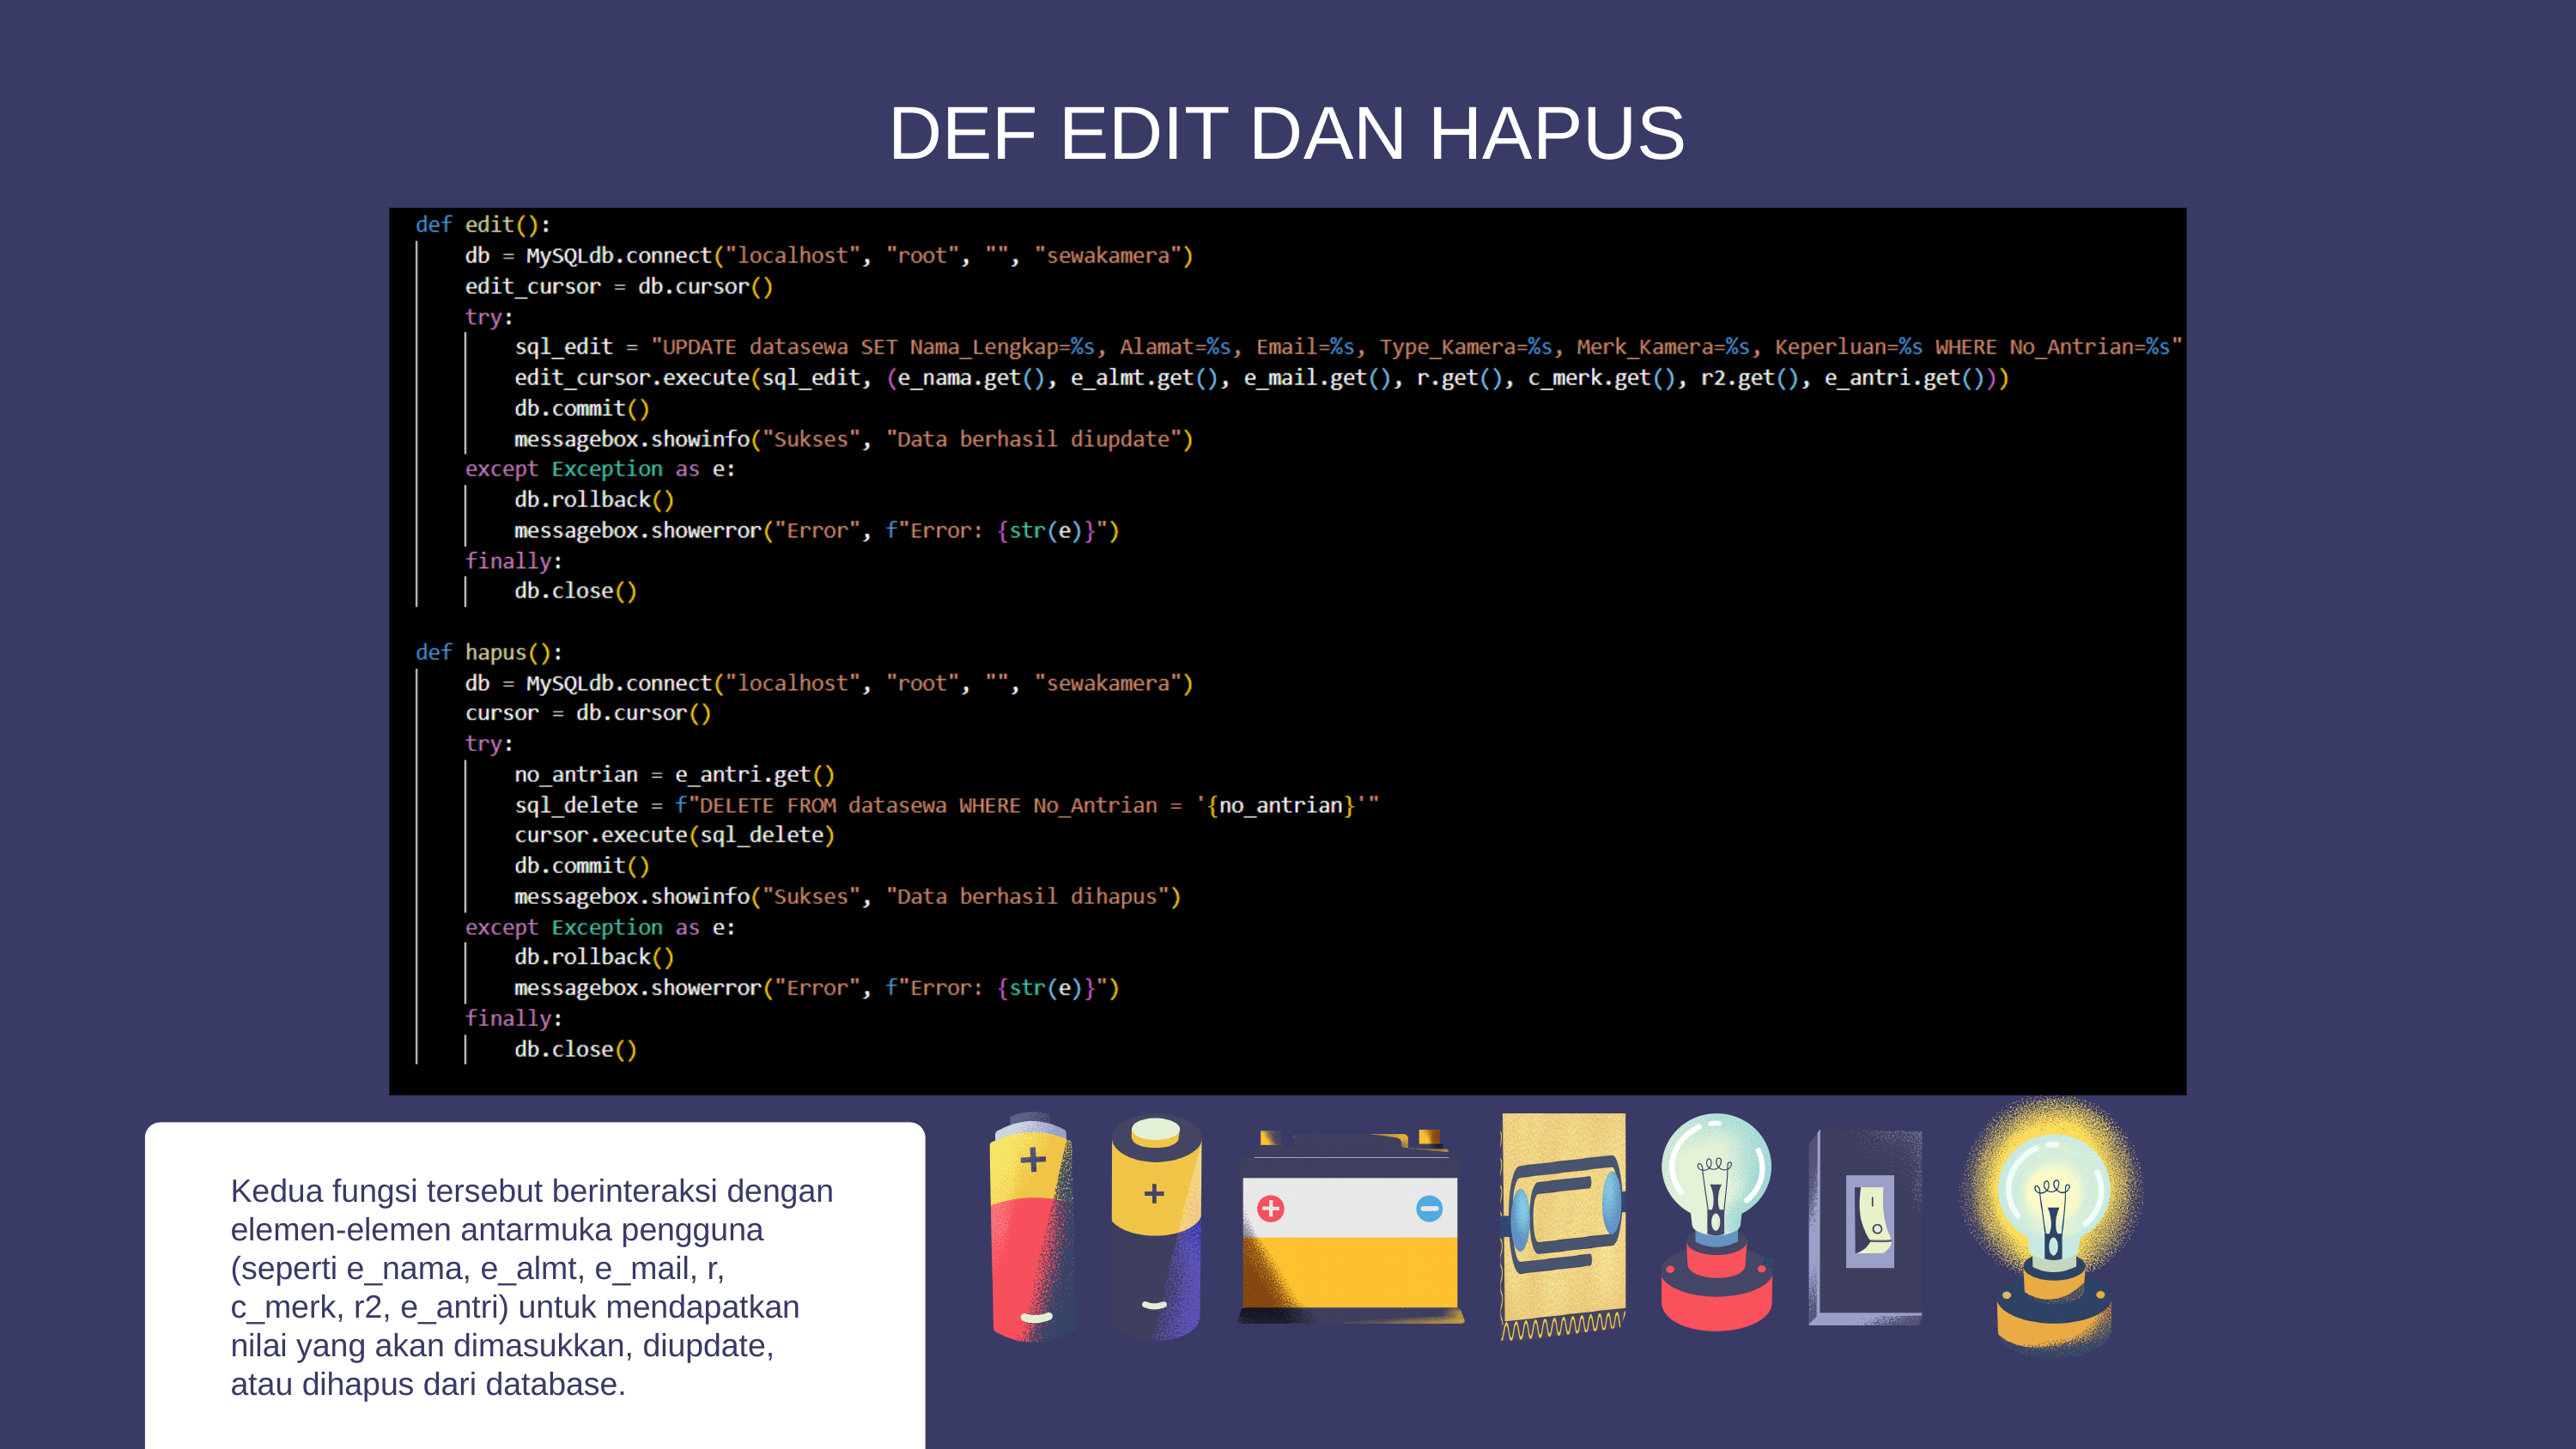

DEF EDIT DAN HAPUS

Kedua fungsi tersebut berinteraksi dengan elemen-elemen antarmuka pengguna (seperti e_nama, e_almt, e_mail, r, c_merk, r2, e_antri) untuk mendapatkan nilai yang akan dimasukkan, diupdate, atau dihapus dari database.